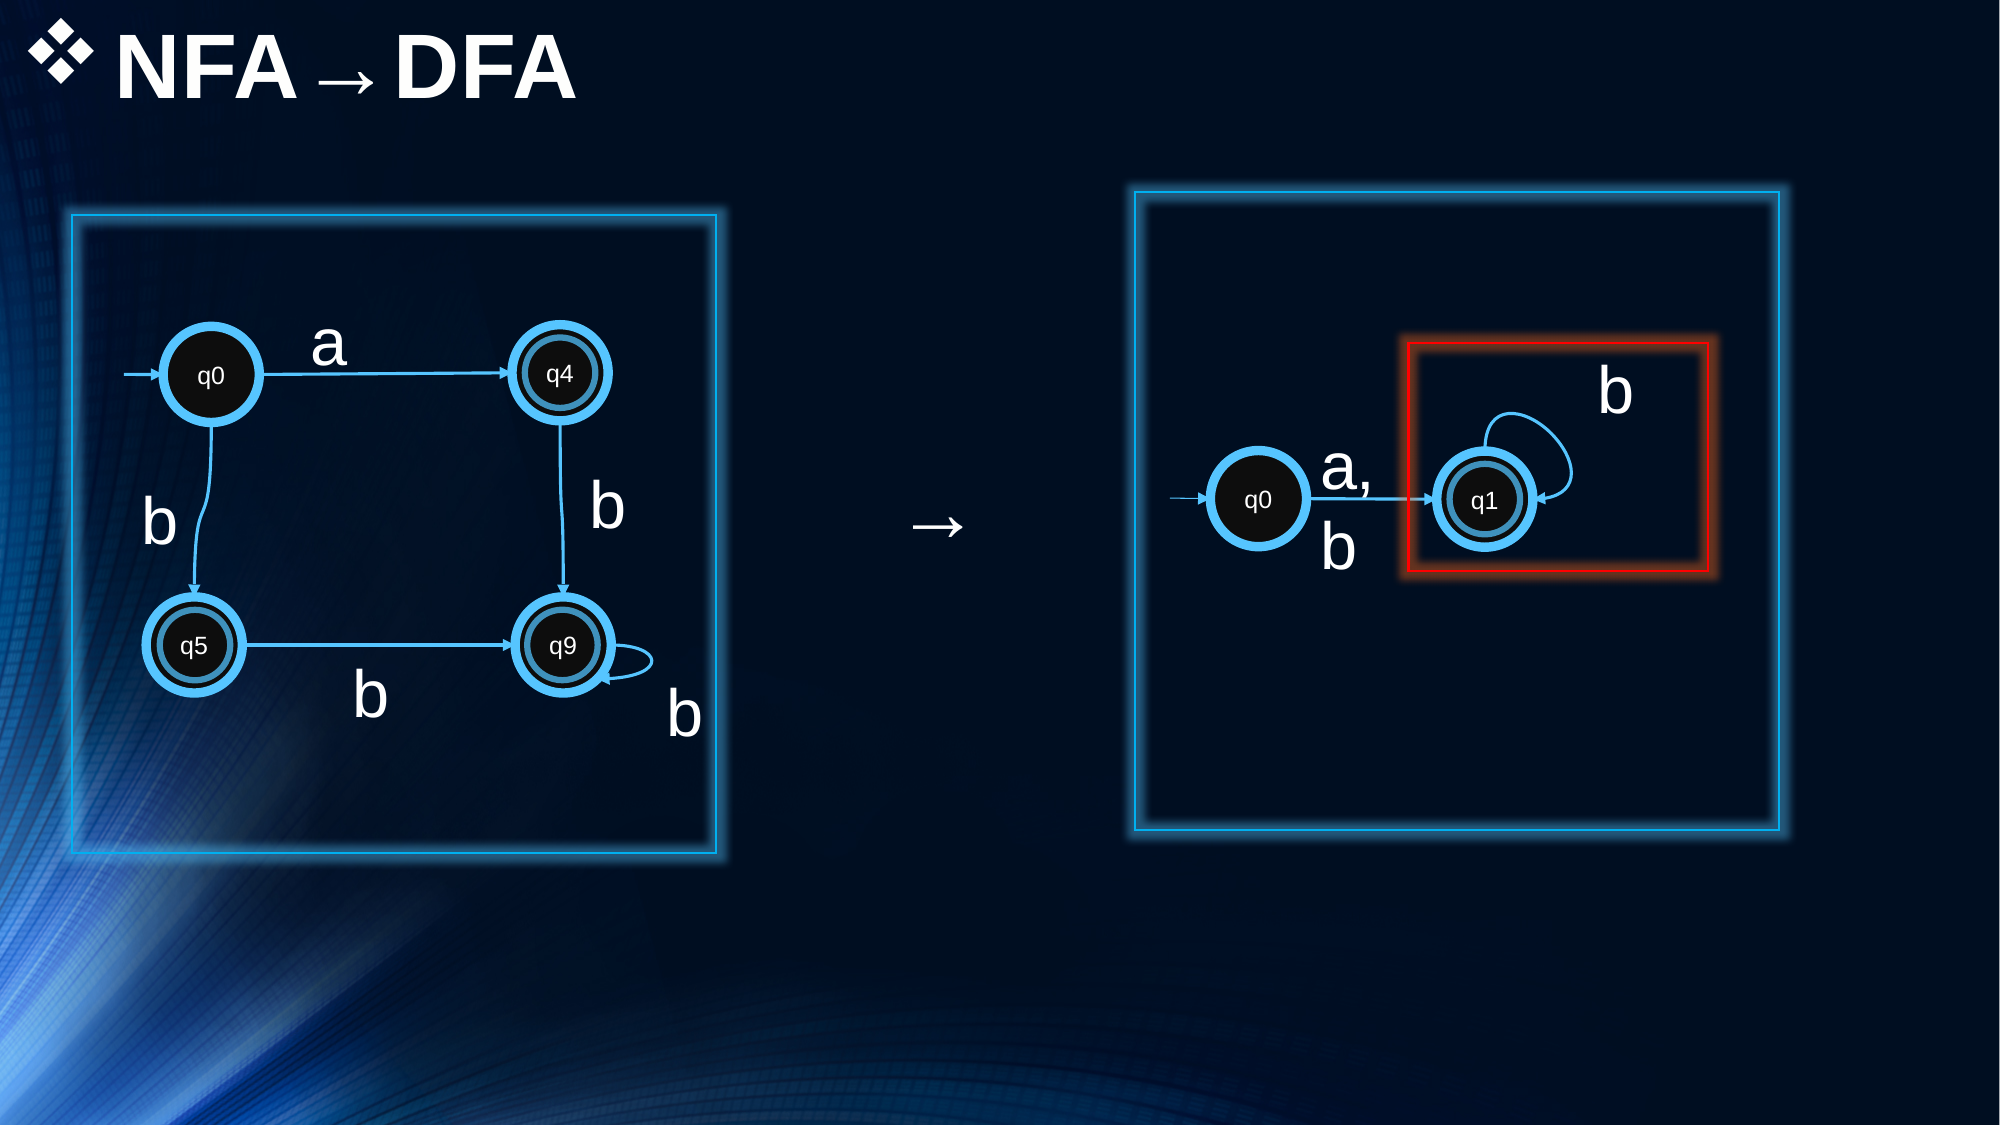

# NFA→DFA

a
q4
q0

b

a,b
→
q0
q1
b

b
q5
q9

b
b